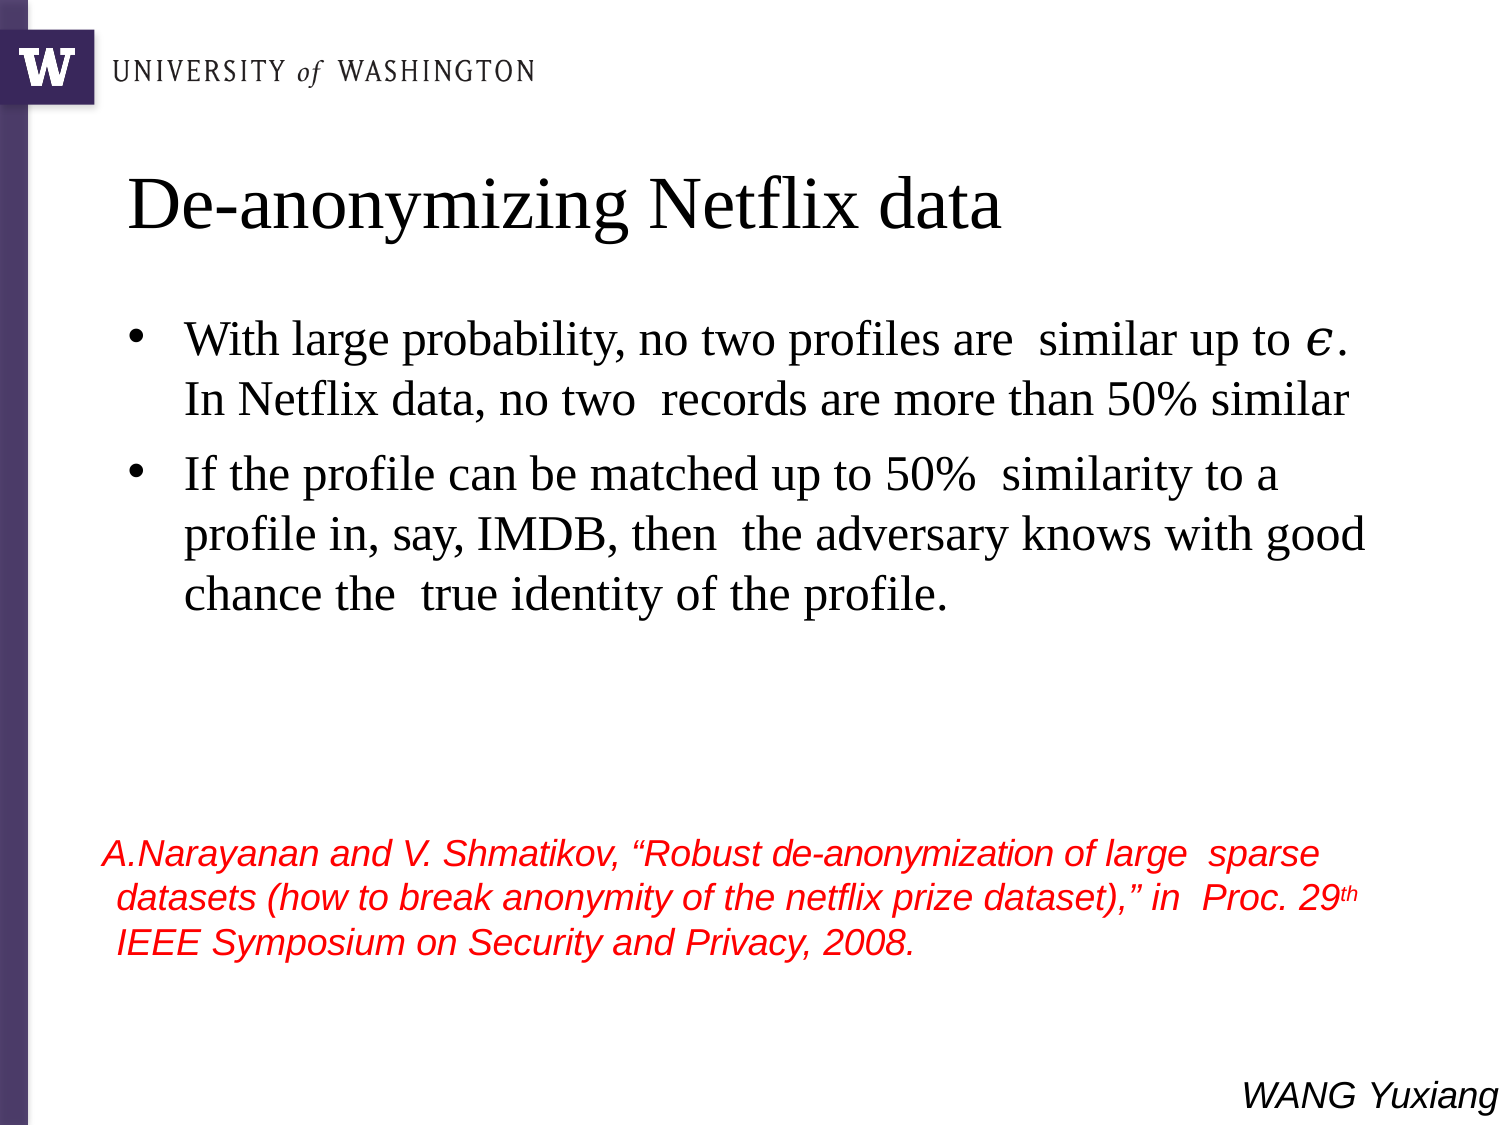

# De-anonymizing Netflix data
With large probability, no two profiles are  similar up to 𝜖. In Netflix data, no two  records are more than 50% similar
If the profile can be matched up to 50%  similarity to a profile in, say, IMDB, then  the adversary knows with good chance the  true identity of the profile.
Narayanan and V. Shmatikov, “Robust de-­anonymization of large  sparse datasets (how to break anonymity of the netflix prize dataset),” in  Proc. 29th IEEE Symposium on Security and Privacy, 2008.
WANG Yuxiang